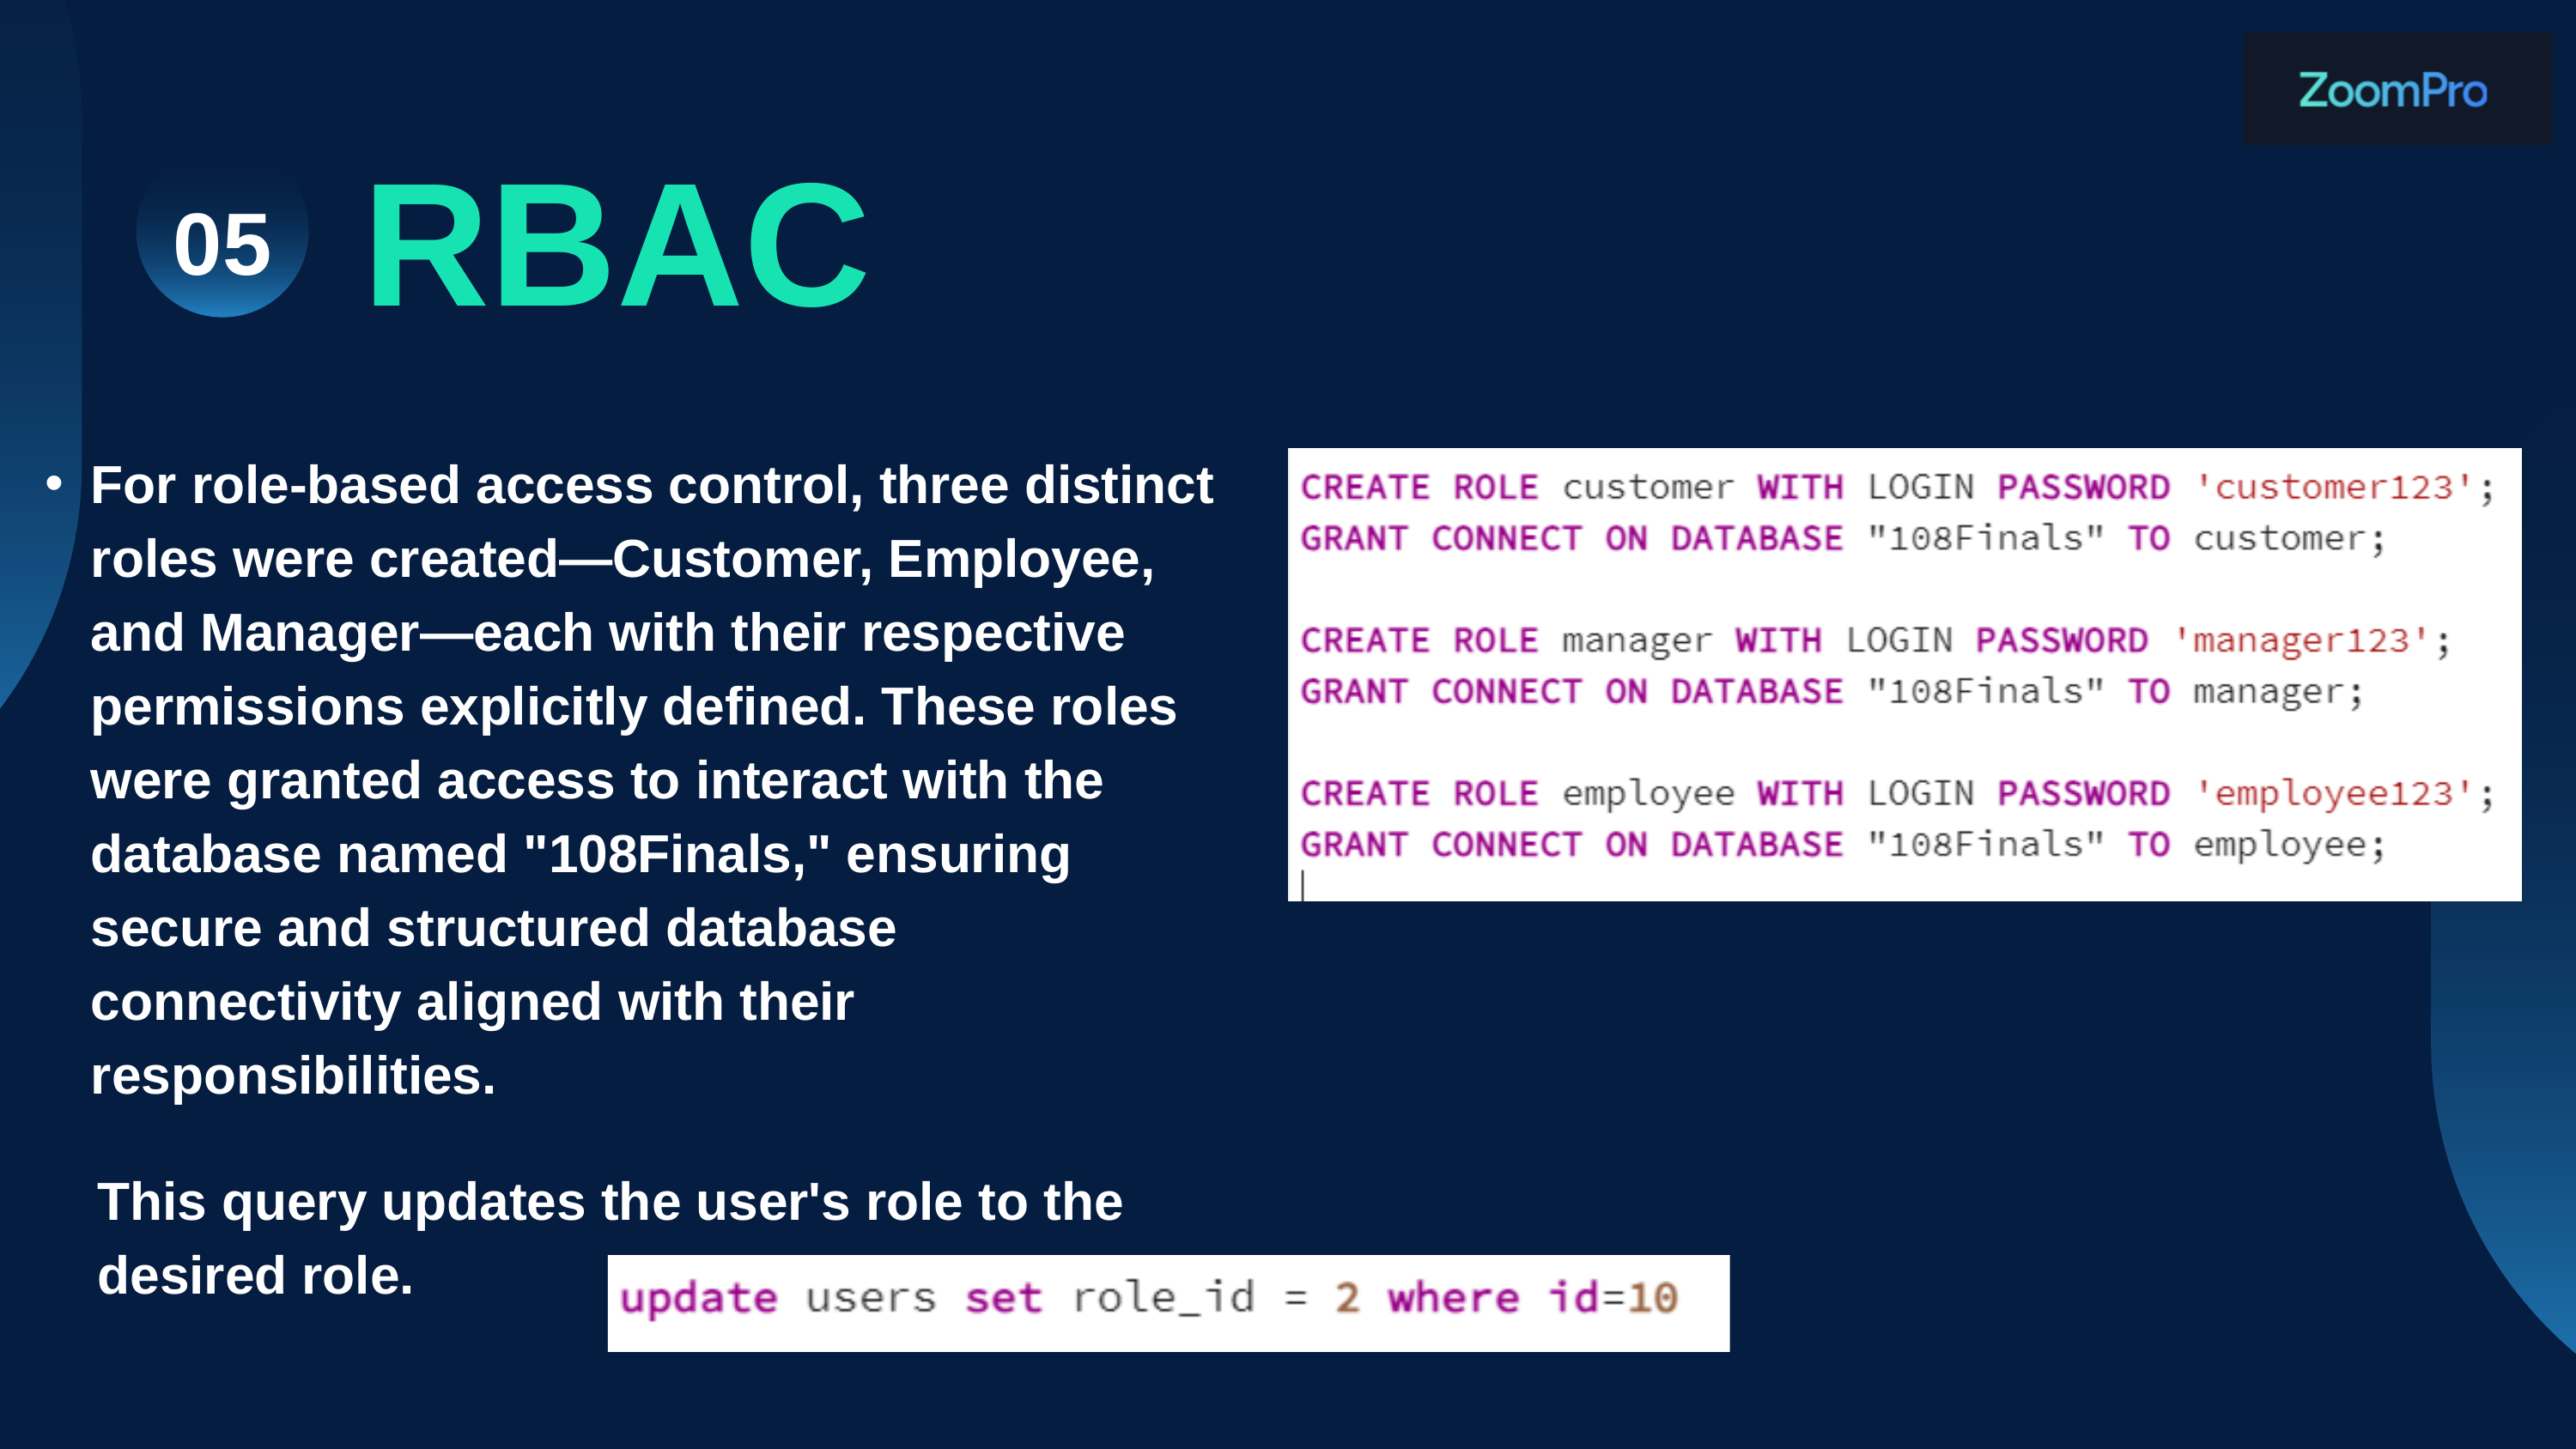

RBAC

05

For role-based access control, three distinct roles were created—Customer, Employee, and Manager—each with their respective permissions explicitly defined. These roles were granted access to interact with the database named "108Finals," ensuring secure and structured database connectivity aligned with their responsibilities.

This query updates the user's role to the desired role.